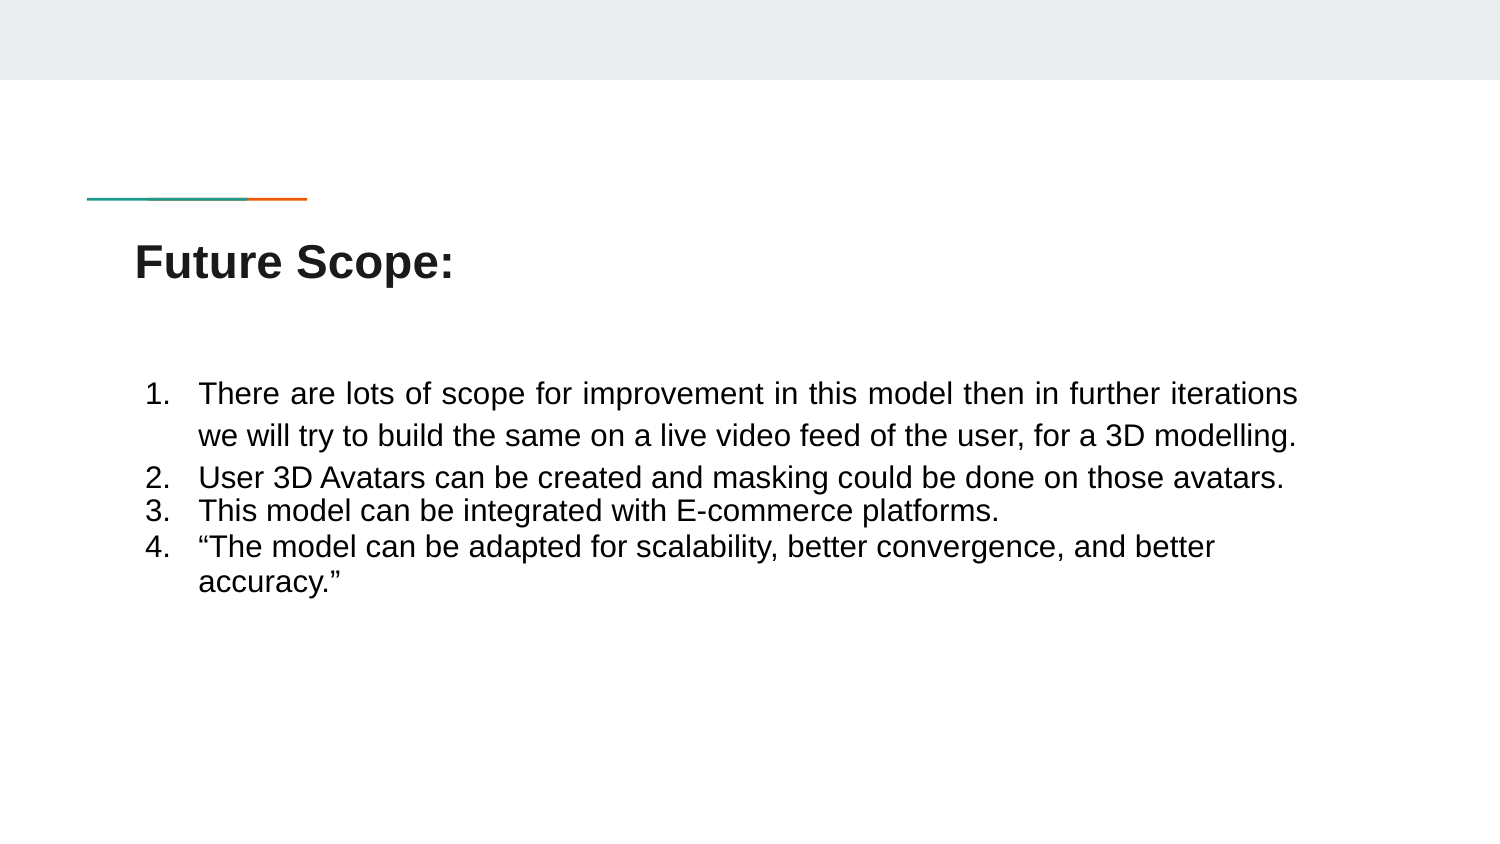

# Future Scope:

There are lots of scope for improvement in this model then in further iterations we will try to build the same on a live video feed of the user, for a 3D modelling.
User 3D Avatars can be created and masking could be done on those avatars.
This model can be integrated with E-commerce platforms.
“The model can be adapted for scalability, better convergence, and better accuracy.”